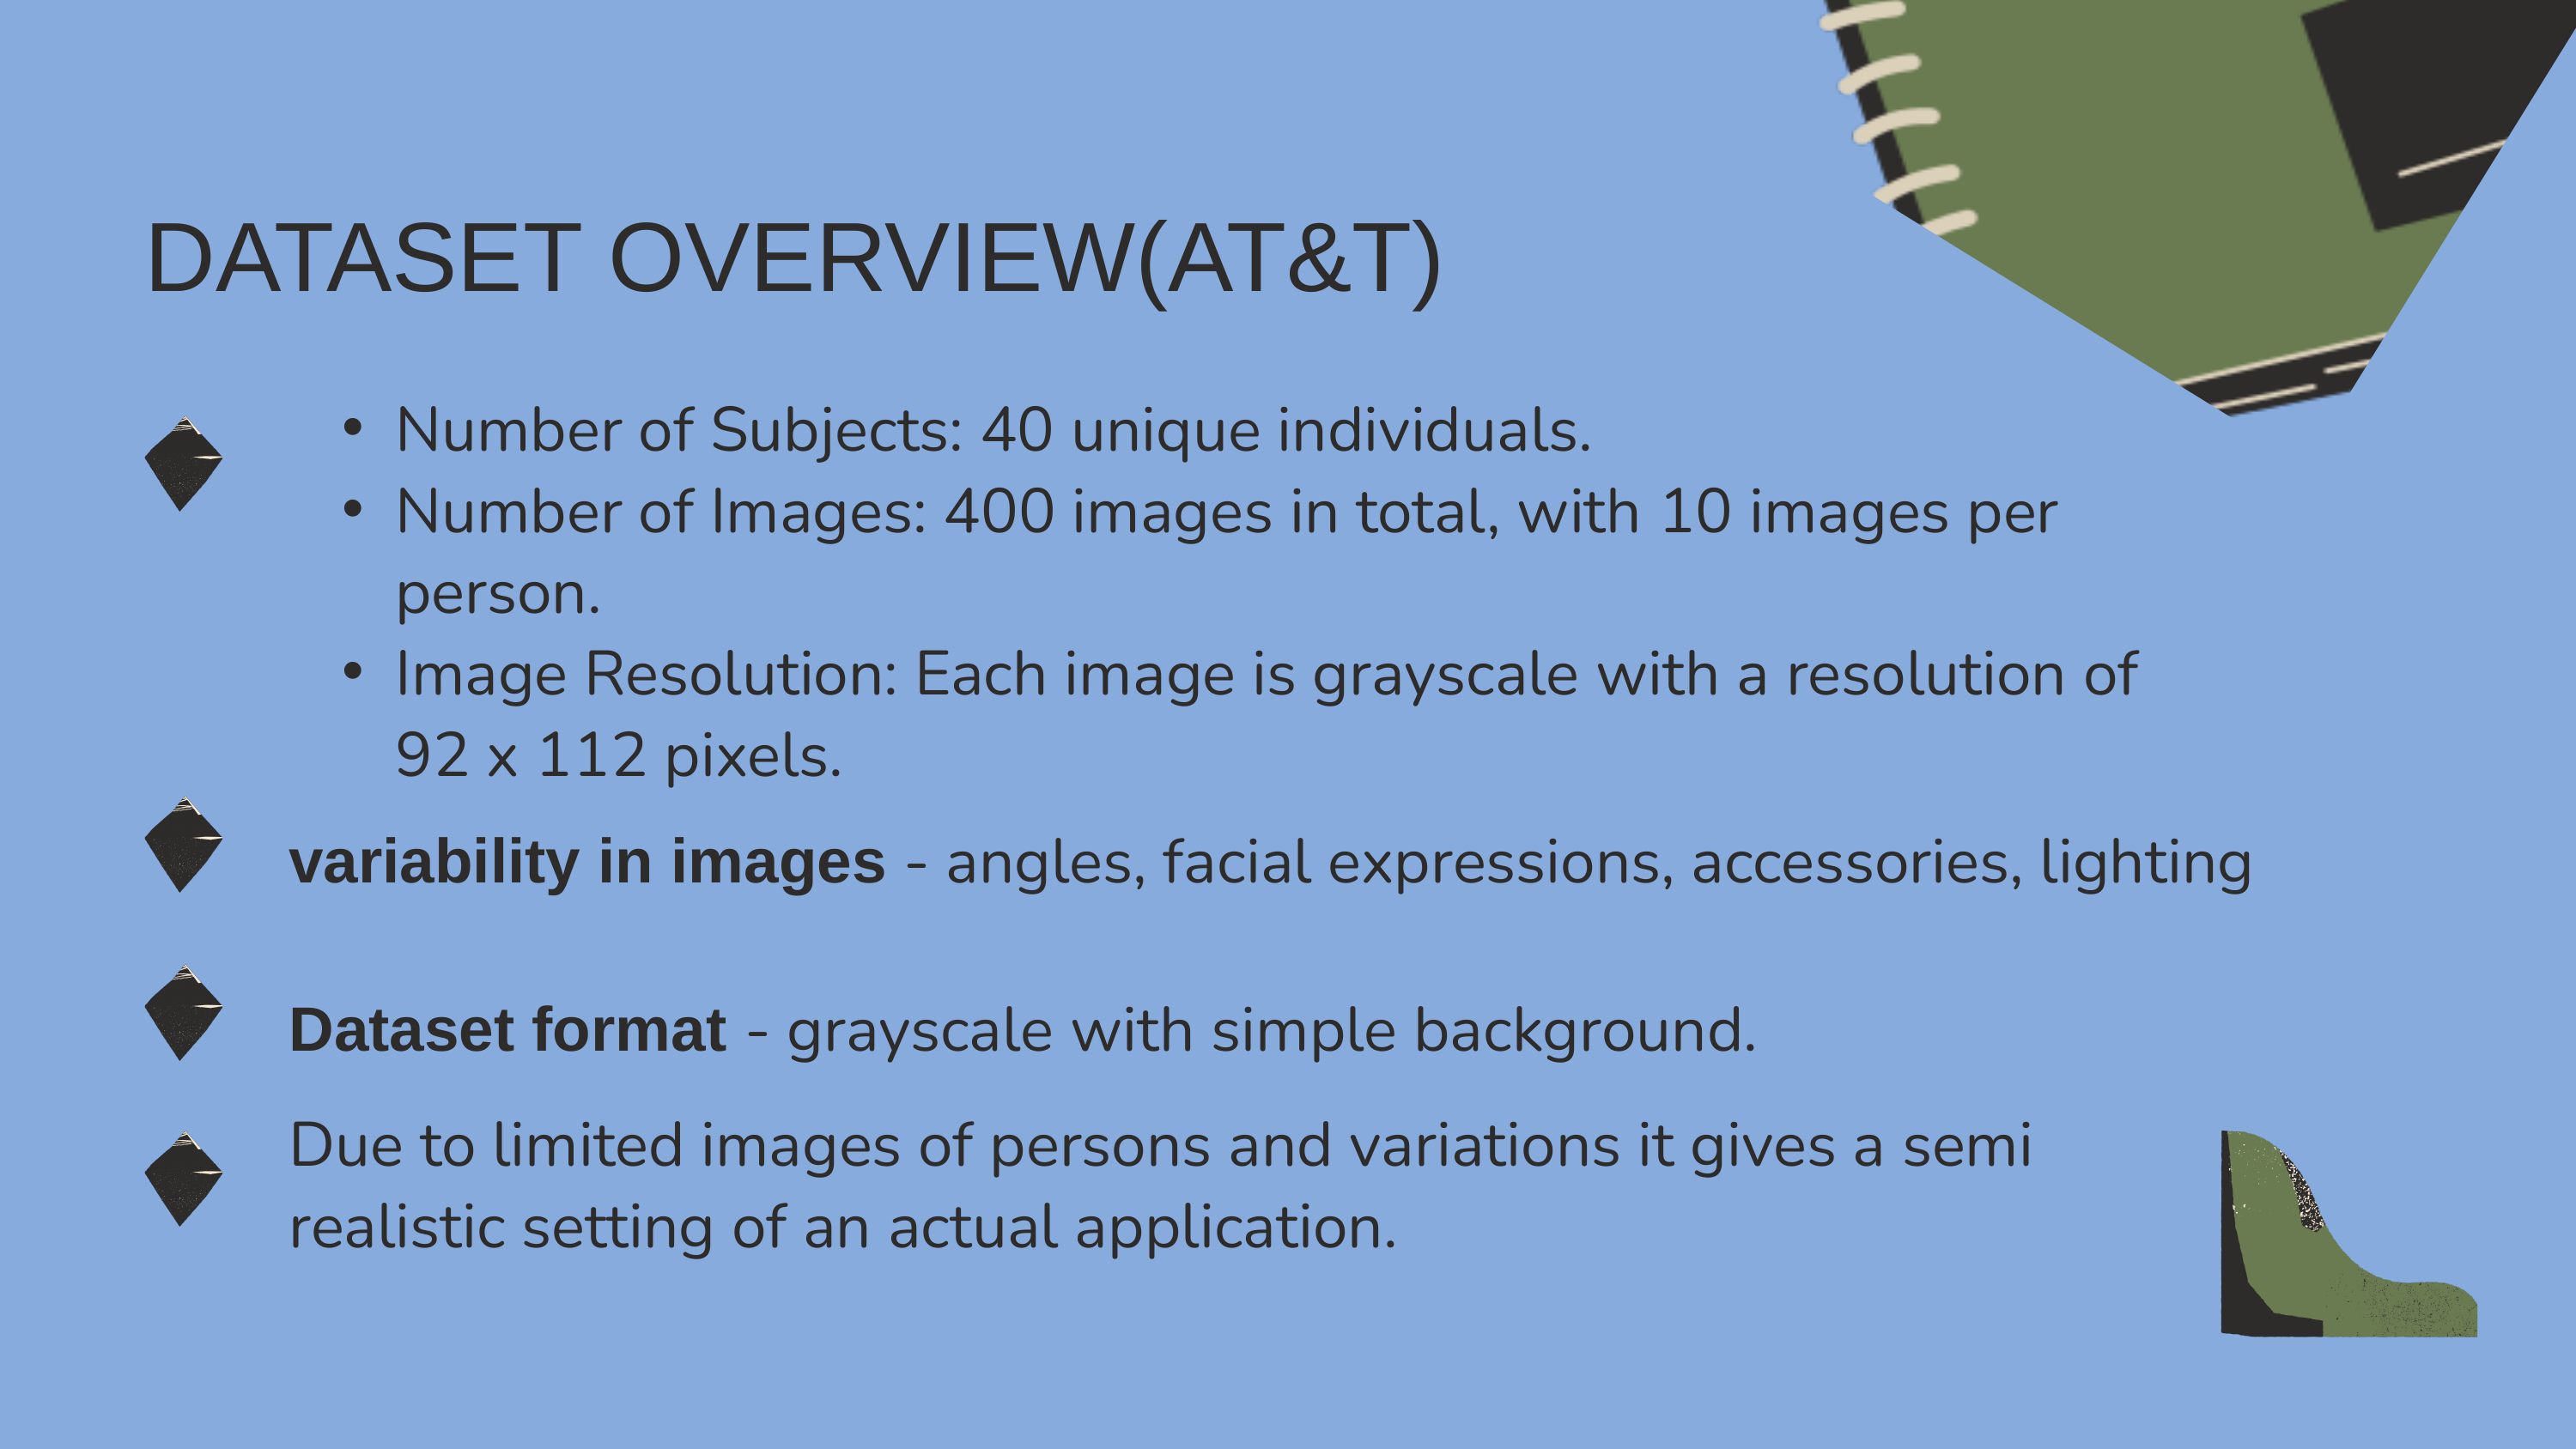

DATASET OVERVIEW(AT&T)
Number of Subjects: 40 unique individuals.
Number of Images: 400 images in total, with 10 images per person.
Image Resolution: Each image is grayscale with a resolution of 92 x 112 pixels.

variability in images - angles, facial expressions, accessories, lighting

Dataset format - grayscale with simple background.
Due to limited images of persons and variations it gives a semi realistic setting of an actual application.